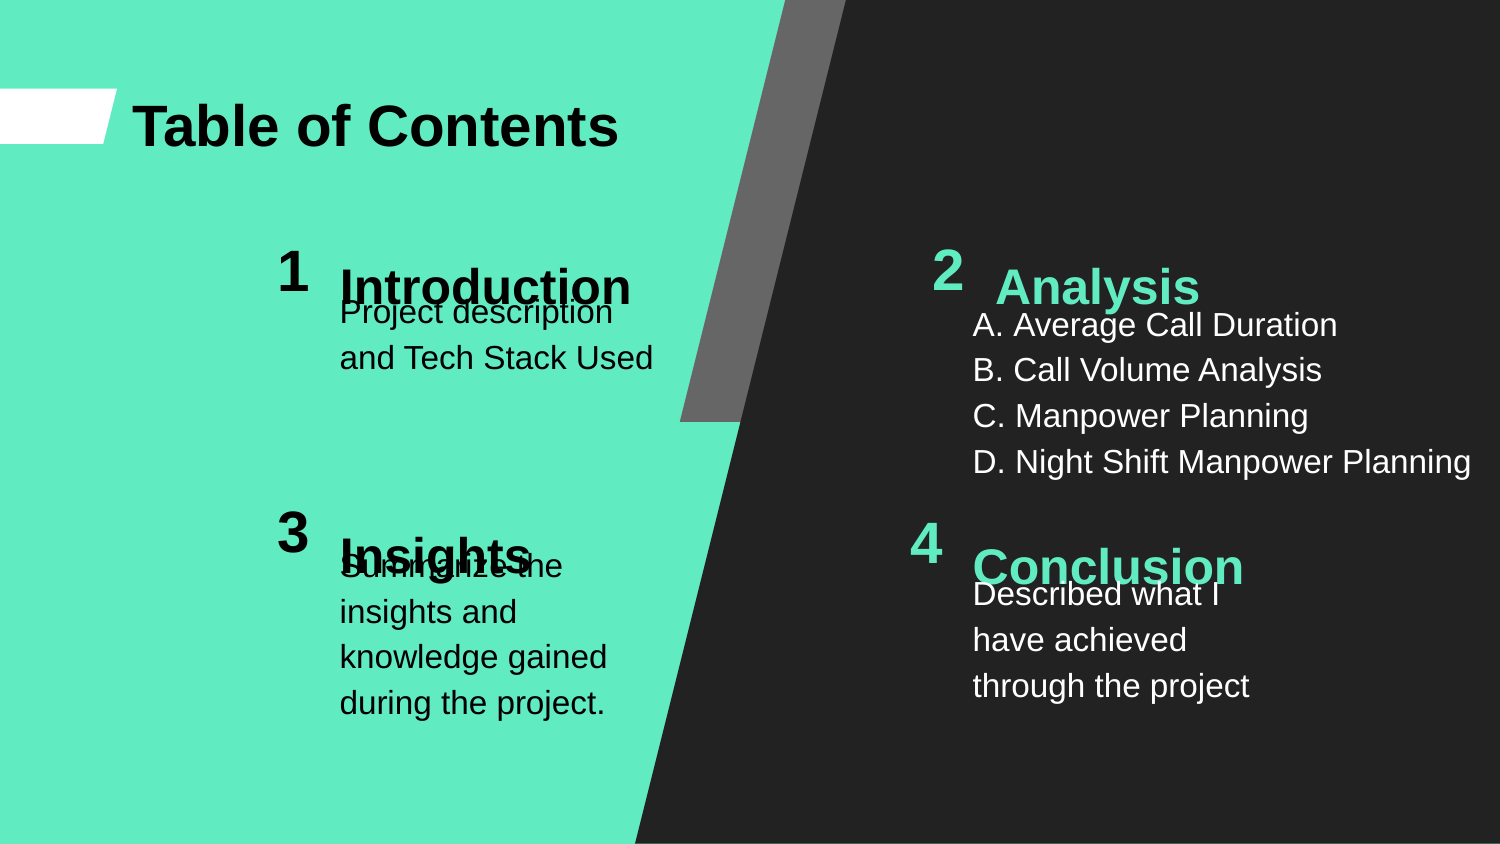

# Table of Contents
2
1
Introduction
Analysis
Project description and Tech Stack Used
A. Average Call Duration
B. Call Volume Analysis
C. Manpower Planning
D. Night Shift Manpower Planning
3
Insights
4
Conclusion
Summarize the insights and knowledge gained during the project.
Described what I have achieved through the project